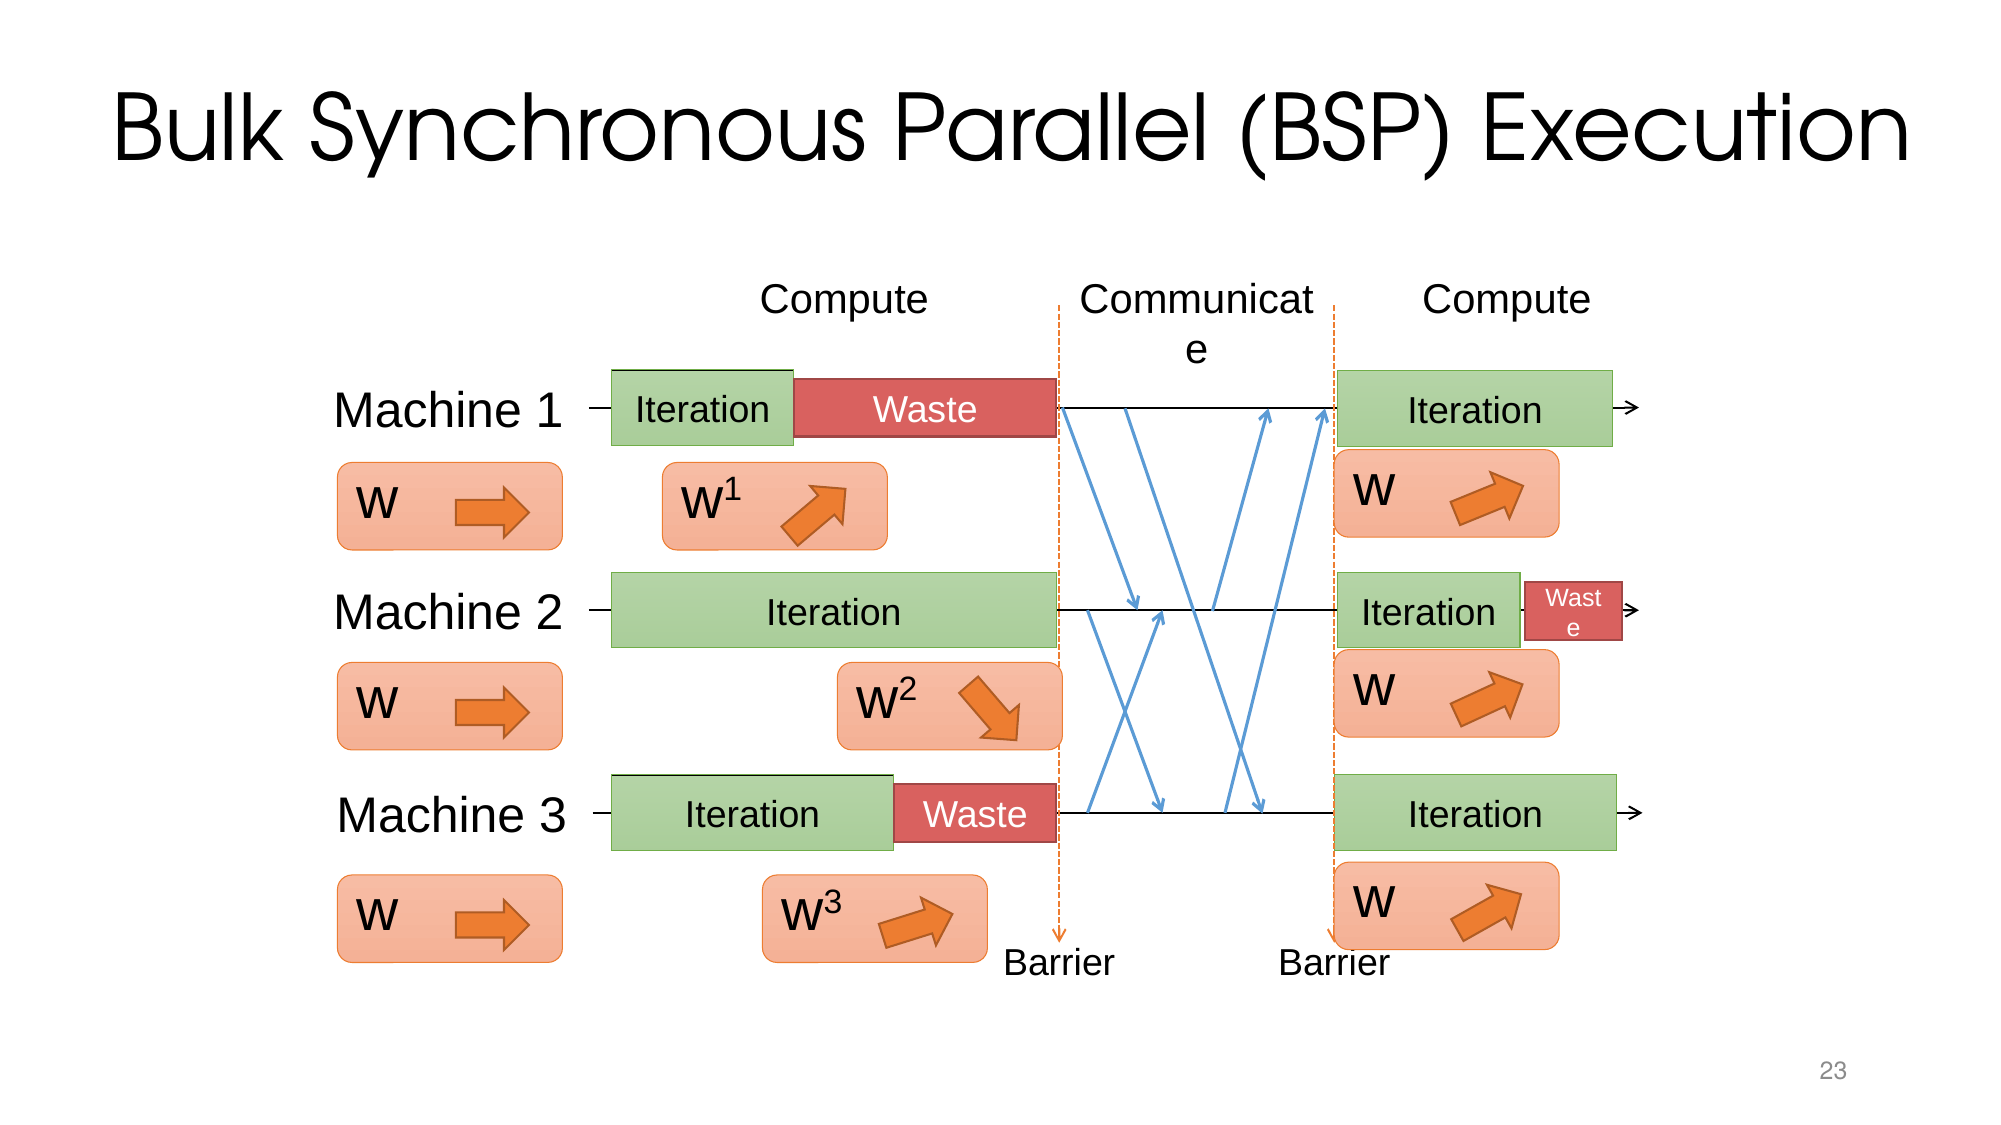

# Bulk Synchronous Parallel (BSP) Execution
Compute
Communicate
Compute
Barrier
Barrier
Iteration
Iteration
Iteration
Machine 1
Machine 2
Machine 3
Iteration
Iteration
Iteration
Waste
w

w

w

w

w

w

w1

w2

w3

Waste
Waste
23